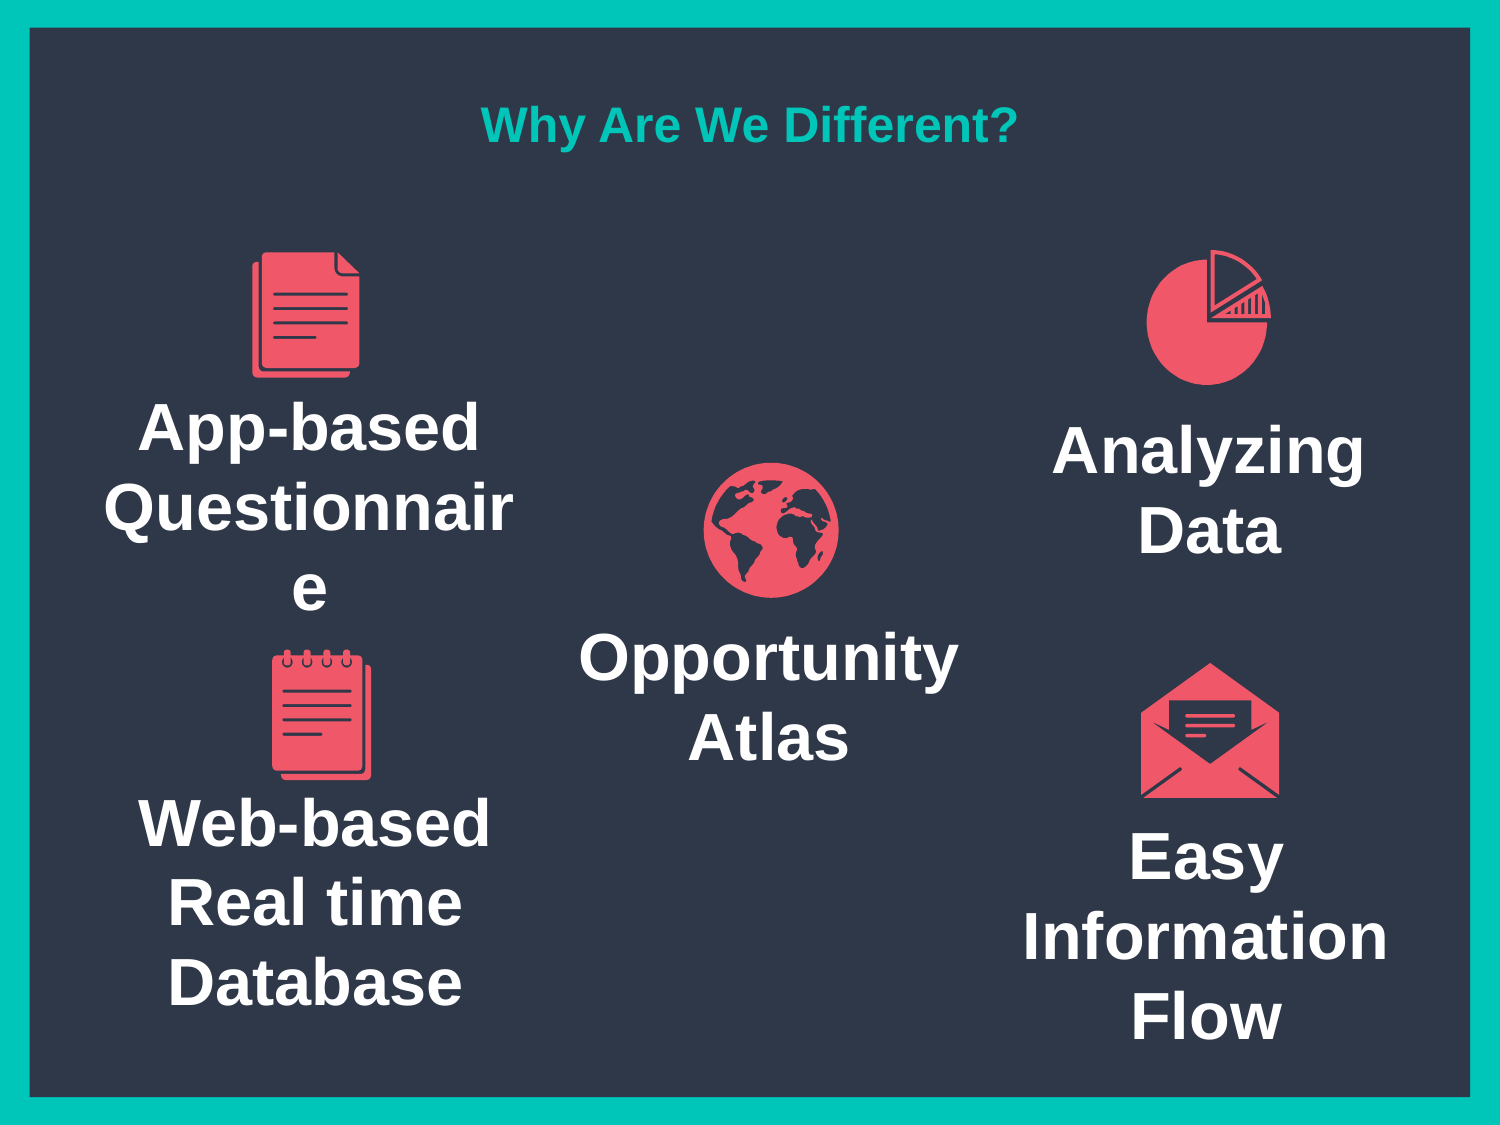

Why Are We Different?

App-based Questionnaire

Analyzing Data

Opportunity Atlas

Web-based Real time Database
Easy Information Flow